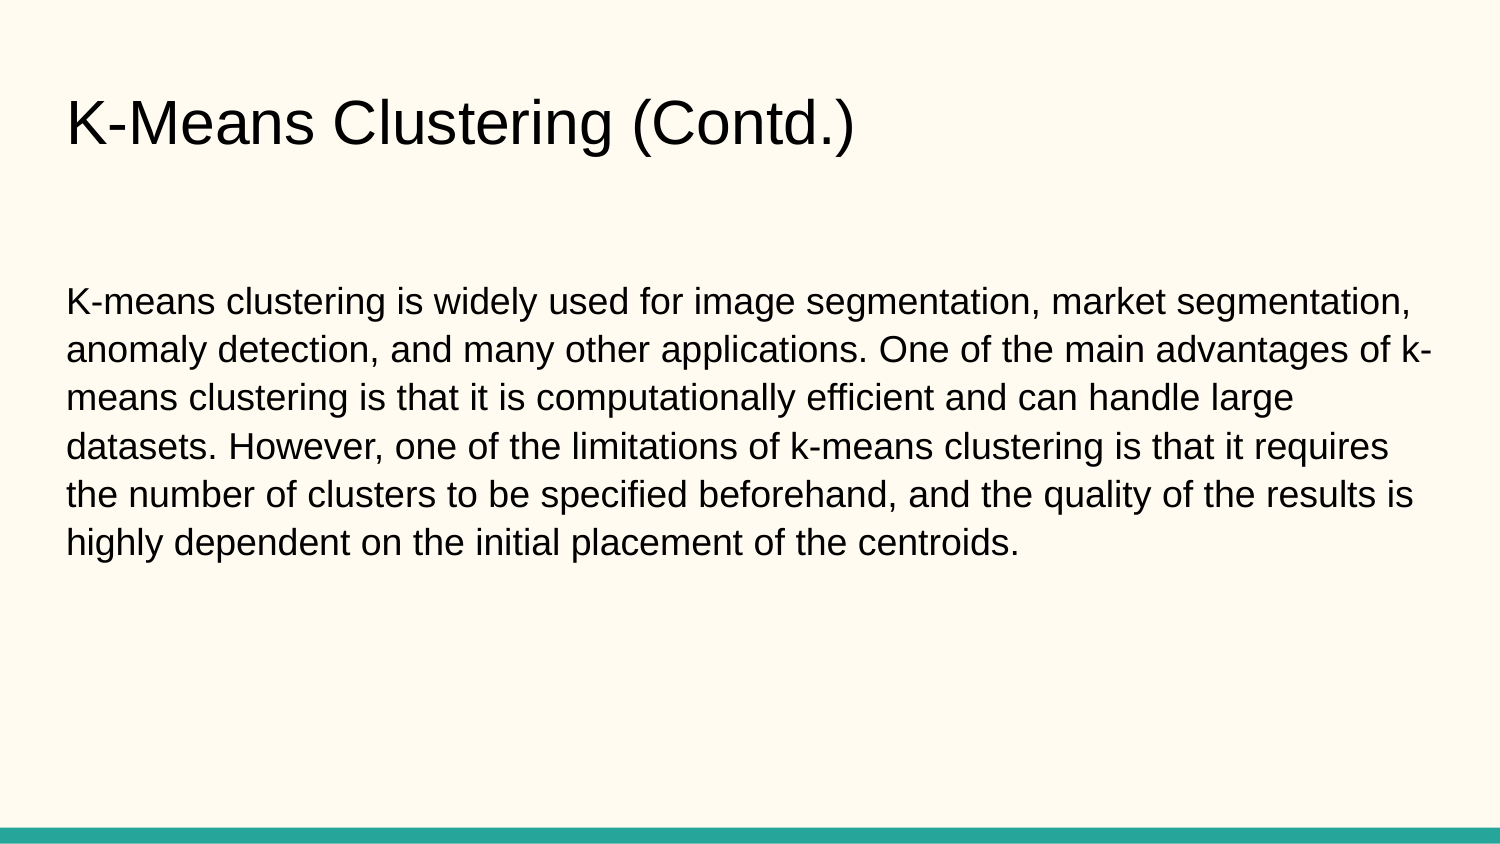

# K-Means Clustering (Contd.)

K-means clustering is widely used for image segmentation, market segmentation, anomaly detection, and many other applications. One of the main advantages of k-means clustering is that it is computationally efficient and can handle large datasets. However, one of the limitations of k-means clustering is that it requires the number of clusters to be specified beforehand, and the quality of the results is highly dependent on the initial placement of the centroids.